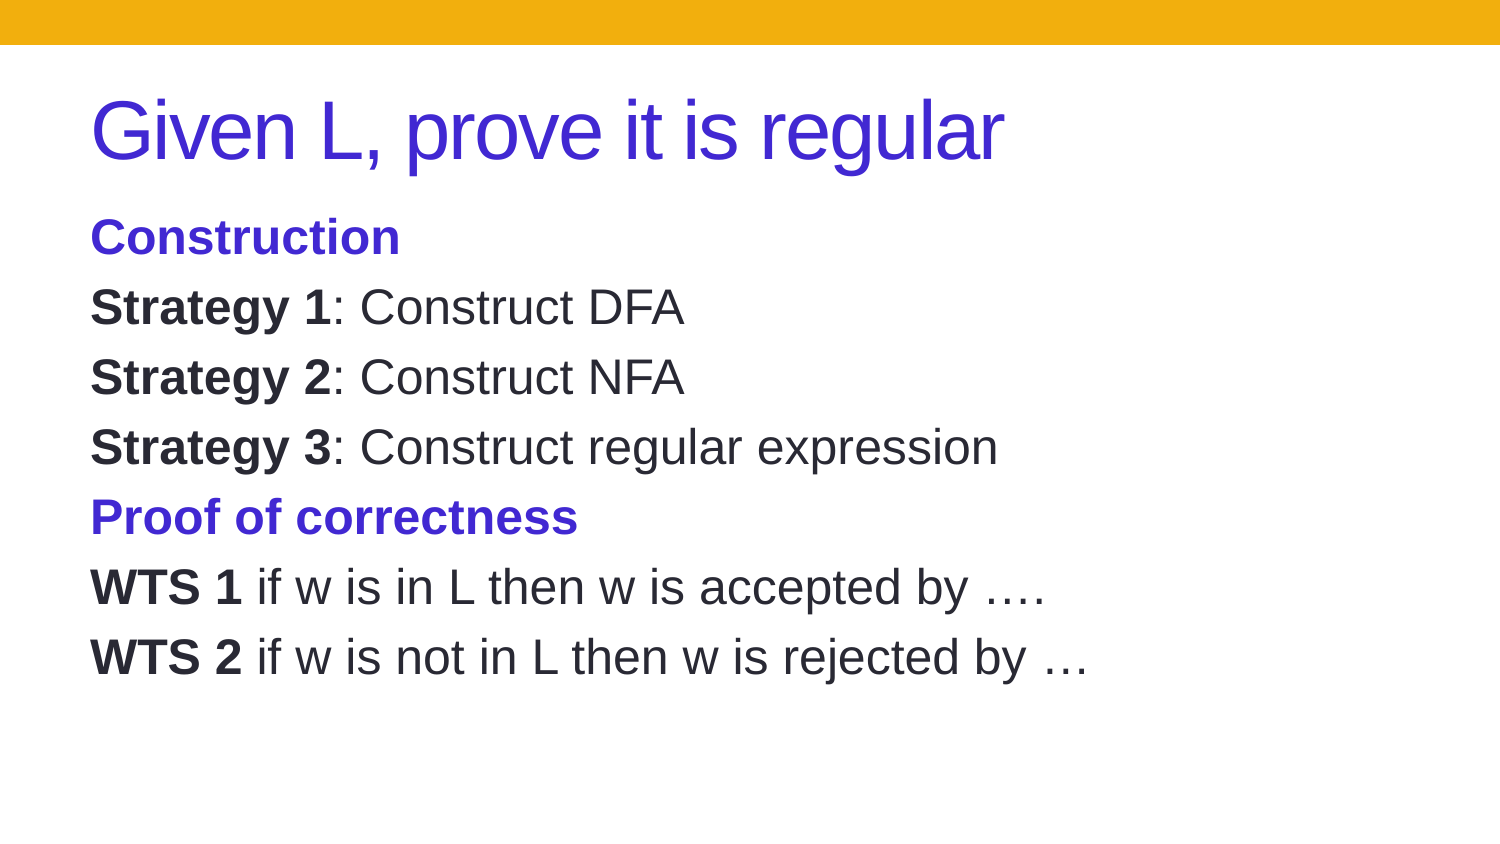

# Given L, prove it is regular
Construction
Strategy 1: Construct DFA
Strategy 2: Construct NFA
Strategy 3: Construct regular expression
Proof of correctness
WTS 1 if w is in L then w is accepted by ….
WTS 2 if w is not in L then w is rejected by …